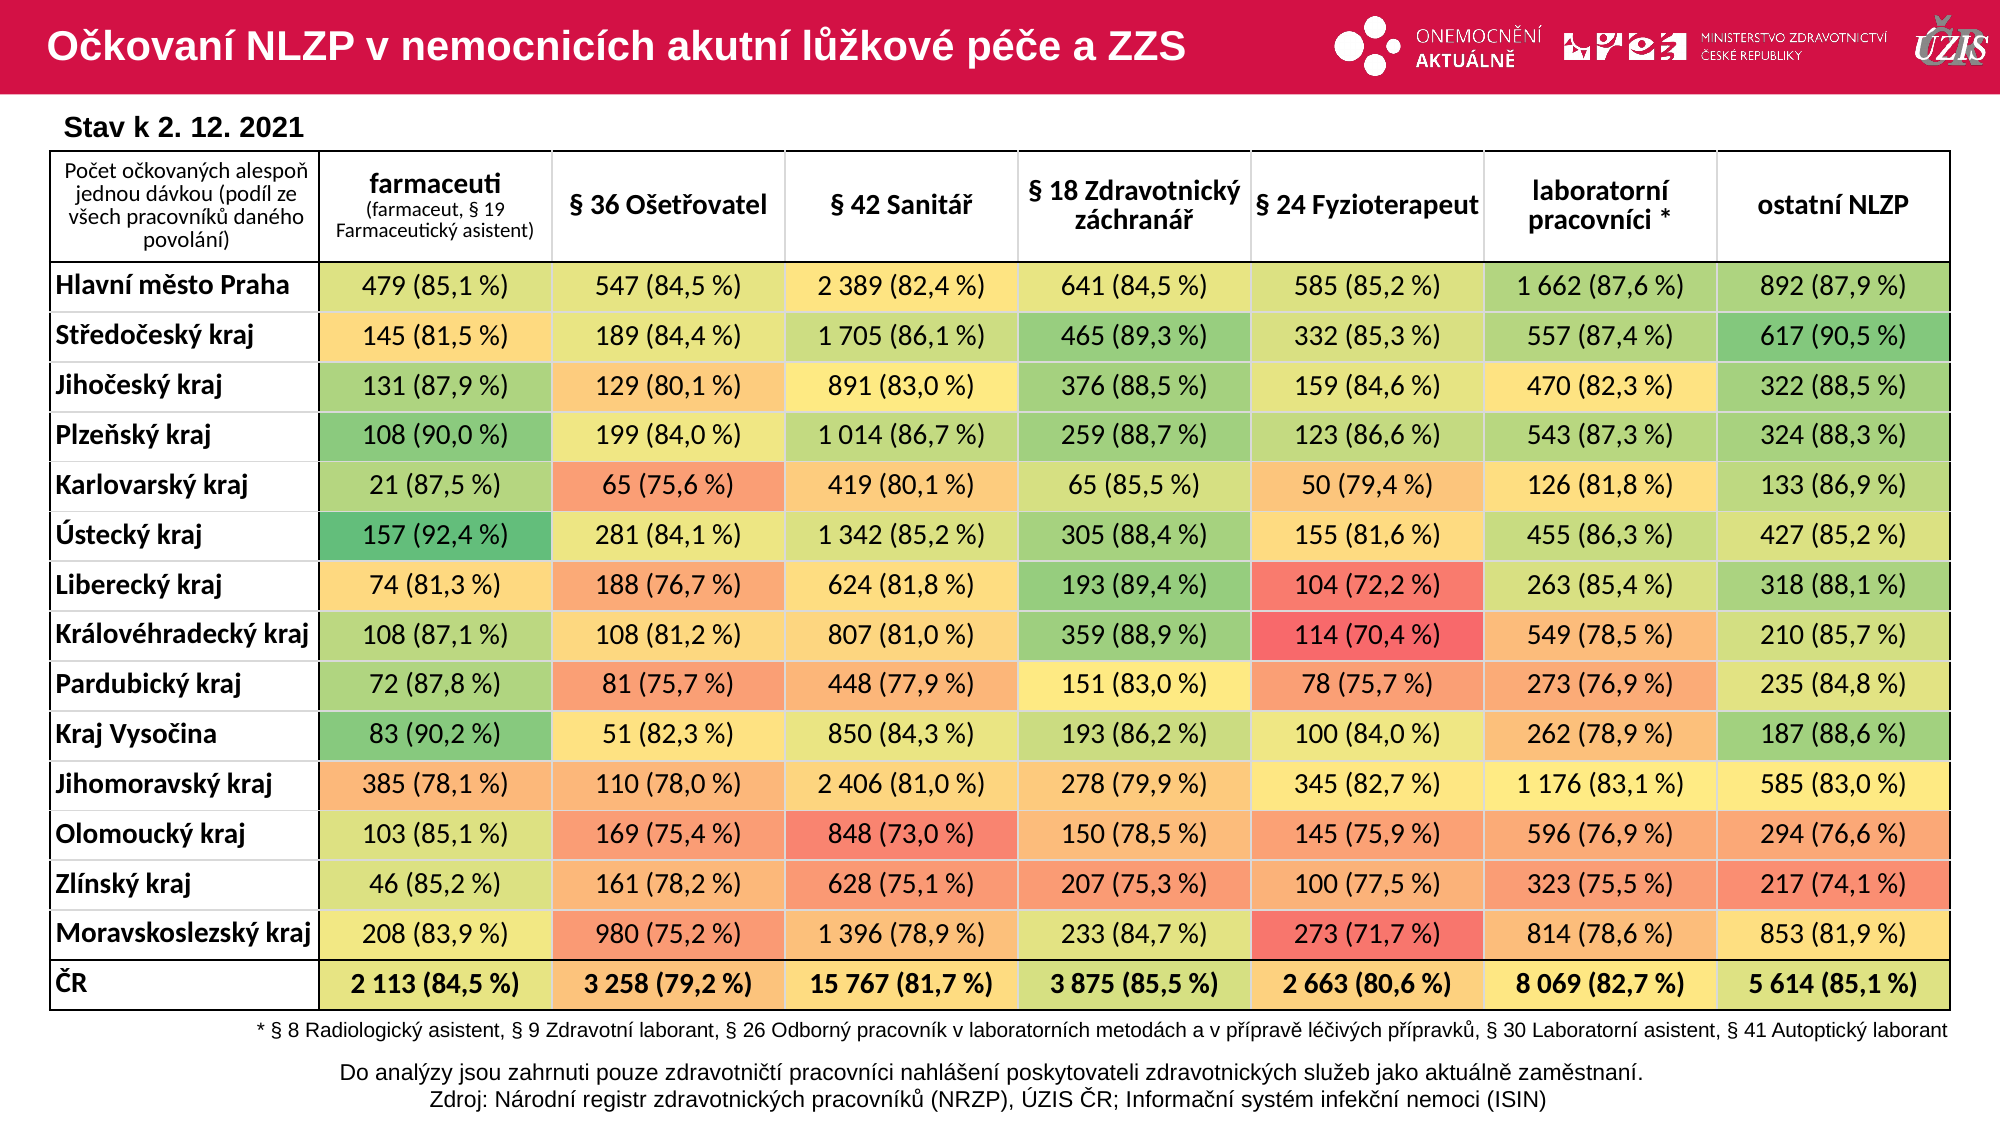

# Očkovaní NLZP v nemocnicích akutní lůžkové péče a ZZS
Stav k 2. 12. 2021
| Počet očkovaných alespoň jednou dávkou (podíl ze všech pracovníků daného povolání) | farmaceuti (farmaceut, § 19 Farmaceutický asistent) | § 36 Ošetřovatel | § 42 Sanitář | § 18 Zdravotnický záchranář | § 24 Fyzioterapeut | laboratorní pracovníci \* | ostatní NLZP |
| --- | --- | --- | --- | --- | --- | --- | --- |
| Hlavní město Praha | 479 (85,1 %) | 547 (84,5 %) | 2 389 (82,4 %) | 641 (84,5 %) | 585 (85,2 %) | 1 662 (87,6 %) | 892 (87,9 %) |
| Středočeský kraj | 145 (81,5 %) | 189 (84,4 %) | 1 705 (86,1 %) | 465 (89,3 %) | 332 (85,3 %) | 557 (87,4 %) | 617 (90,5 %) |
| Jihočeský kraj | 131 (87,9 %) | 129 (80,1 %) | 891 (83,0 %) | 376 (88,5 %) | 159 (84,6 %) | 470 (82,3 %) | 322 (88,5 %) |
| Plzeňský kraj | 108 (90,0 %) | 199 (84,0 %) | 1 014 (86,7 %) | 259 (88,7 %) | 123 (86,6 %) | 543 (87,3 %) | 324 (88,3 %) |
| Karlovarský kraj | 21 (87,5 %) | 65 (75,6 %) | 419 (80,1 %) | 65 (85,5 %) | 50 (79,4 %) | 126 (81,8 %) | 133 (86,9 %) |
| Ústecký kraj | 157 (92,4 %) | 281 (84,1 %) | 1 342 (85,2 %) | 305 (88,4 %) | 155 (81,6 %) | 455 (86,3 %) | 427 (85,2 %) |
| Liberecký kraj | 74 (81,3 %) | 188 (76,7 %) | 624 (81,8 %) | 193 (89,4 %) | 104 (72,2 %) | 263 (85,4 %) | 318 (88,1 %) |
| Královéhradecký kraj | 108 (87,1 %) | 108 (81,2 %) | 807 (81,0 %) | 359 (88,9 %) | 114 (70,4 %) | 549 (78,5 %) | 210 (85,7 %) |
| Pardubický kraj | 72 (87,8 %) | 81 (75,7 %) | 448 (77,9 %) | 151 (83,0 %) | 78 (75,7 %) | 273 (76,9 %) | 235 (84,8 %) |
| Kraj Vysočina | 83 (90,2 %) | 51 (82,3 %) | 850 (84,3 %) | 193 (86,2 %) | 100 (84,0 %) | 262 (78,9 %) | 187 (88,6 %) |
| Jihomoravský kraj | 385 (78,1 %) | 110 (78,0 %) | 2 406 (81,0 %) | 278 (79,9 %) | 345 (82,7 %) | 1 176 (83,1 %) | 585 (83,0 %) |
| Olomoucký kraj | 103 (85,1 %) | 169 (75,4 %) | 848 (73,0 %) | 150 (78,5 %) | 145 (75,9 %) | 596 (76,9 %) | 294 (76,6 %) |
| Zlínský kraj | 46 (85,2 %) | 161 (78,2 %) | 628 (75,1 %) | 207 (75,3 %) | 100 (77,5 %) | 323 (75,5 %) | 217 (74,1 %) |
| Moravskoslezský kraj | 208 (83,9 %) | 980 (75,2 %) | 1 396 (78,9 %) | 233 (84,7 %) | 273 (71,7 %) | 814 (78,6 %) | 853 (81,9 %) |
| ČR | 2 113 (84,5 %) | 3 258 (79,2 %) | 15 767 (81,7 %) | 3 875 (85,5 %) | 2 663 (80,6 %) | 8 069 (82,7 %) | 5 614 (85,1 %) |
|  |  |  |  |  |  |  |
| --- | --- | --- | --- | --- | --- | --- |
|  |  |  |  |  |  |  |
|  |  |  |  |  |  |  |
|  |  |  |  |  |  |  |
|  |  |  |  |  |  |  |
|  |  |  |  |  |  |  |
|  |  |  |  |  |  |  |
|  |  |  |  |  |  |  |
|  |  |  |  |  |  |  |
|  |  |  |  |  |  |  |
|  |  |  |  |  |  |  |
|  |  |  |  |  |  |  |
|  |  |  |  |  |  |  |
|  |  |  |  |  |  |  |
|  |  |  |  |  |  |  |
* § 8 Radiologický asistent, § 9 Zdravotní laborant, § 26 Odborný pracovník v laboratorních metodách a v přípravě léčivých přípravků, § 30 Laboratorní asistent, § 41 Autoptický laborant
Do analýzy jsou zahrnuti pouze zdravotničtí pracovníci nahlášení poskytovateli zdravotnických služeb jako aktuálně zaměstnaní.
Zdroj: Národní registr zdravotnických pracovníků (NRZP), ÚZIS ČR; Informační systém infekční nemoci (ISIN)